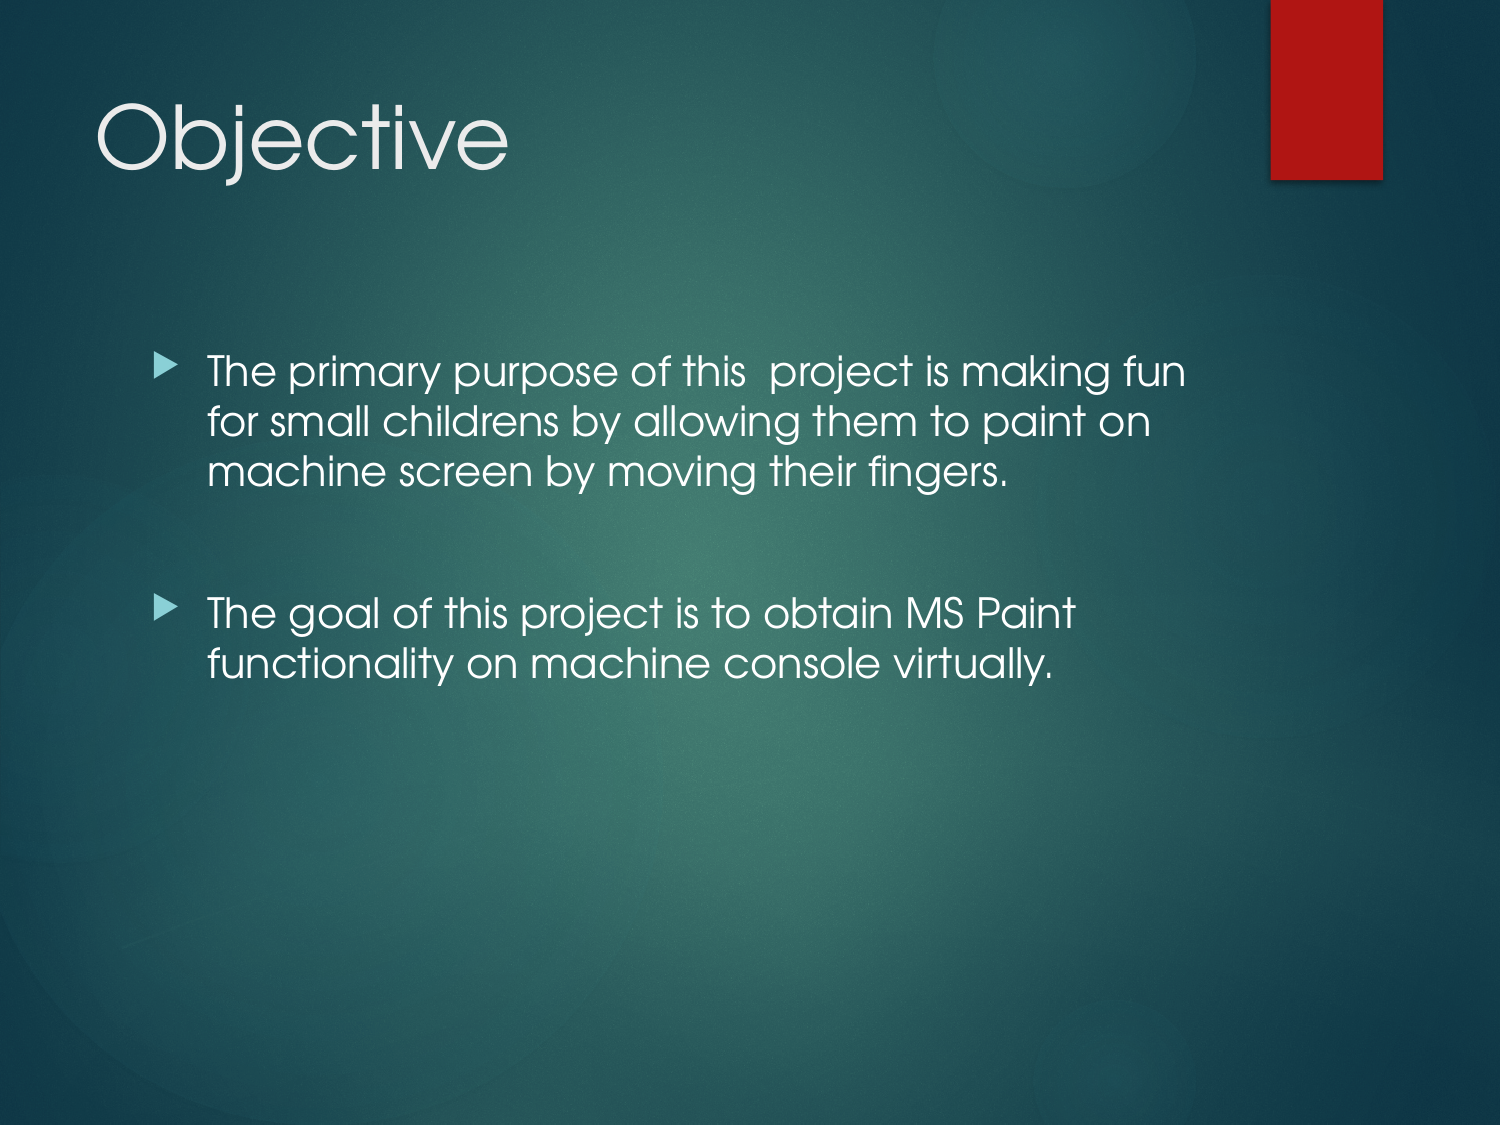

# Objective
The primary purpose of this  project is making fun for small childrens by allowing them to paint on machine screen by moving their fingers.

The goal of this project is to obtain MS Paint functionality on machine console virtually.